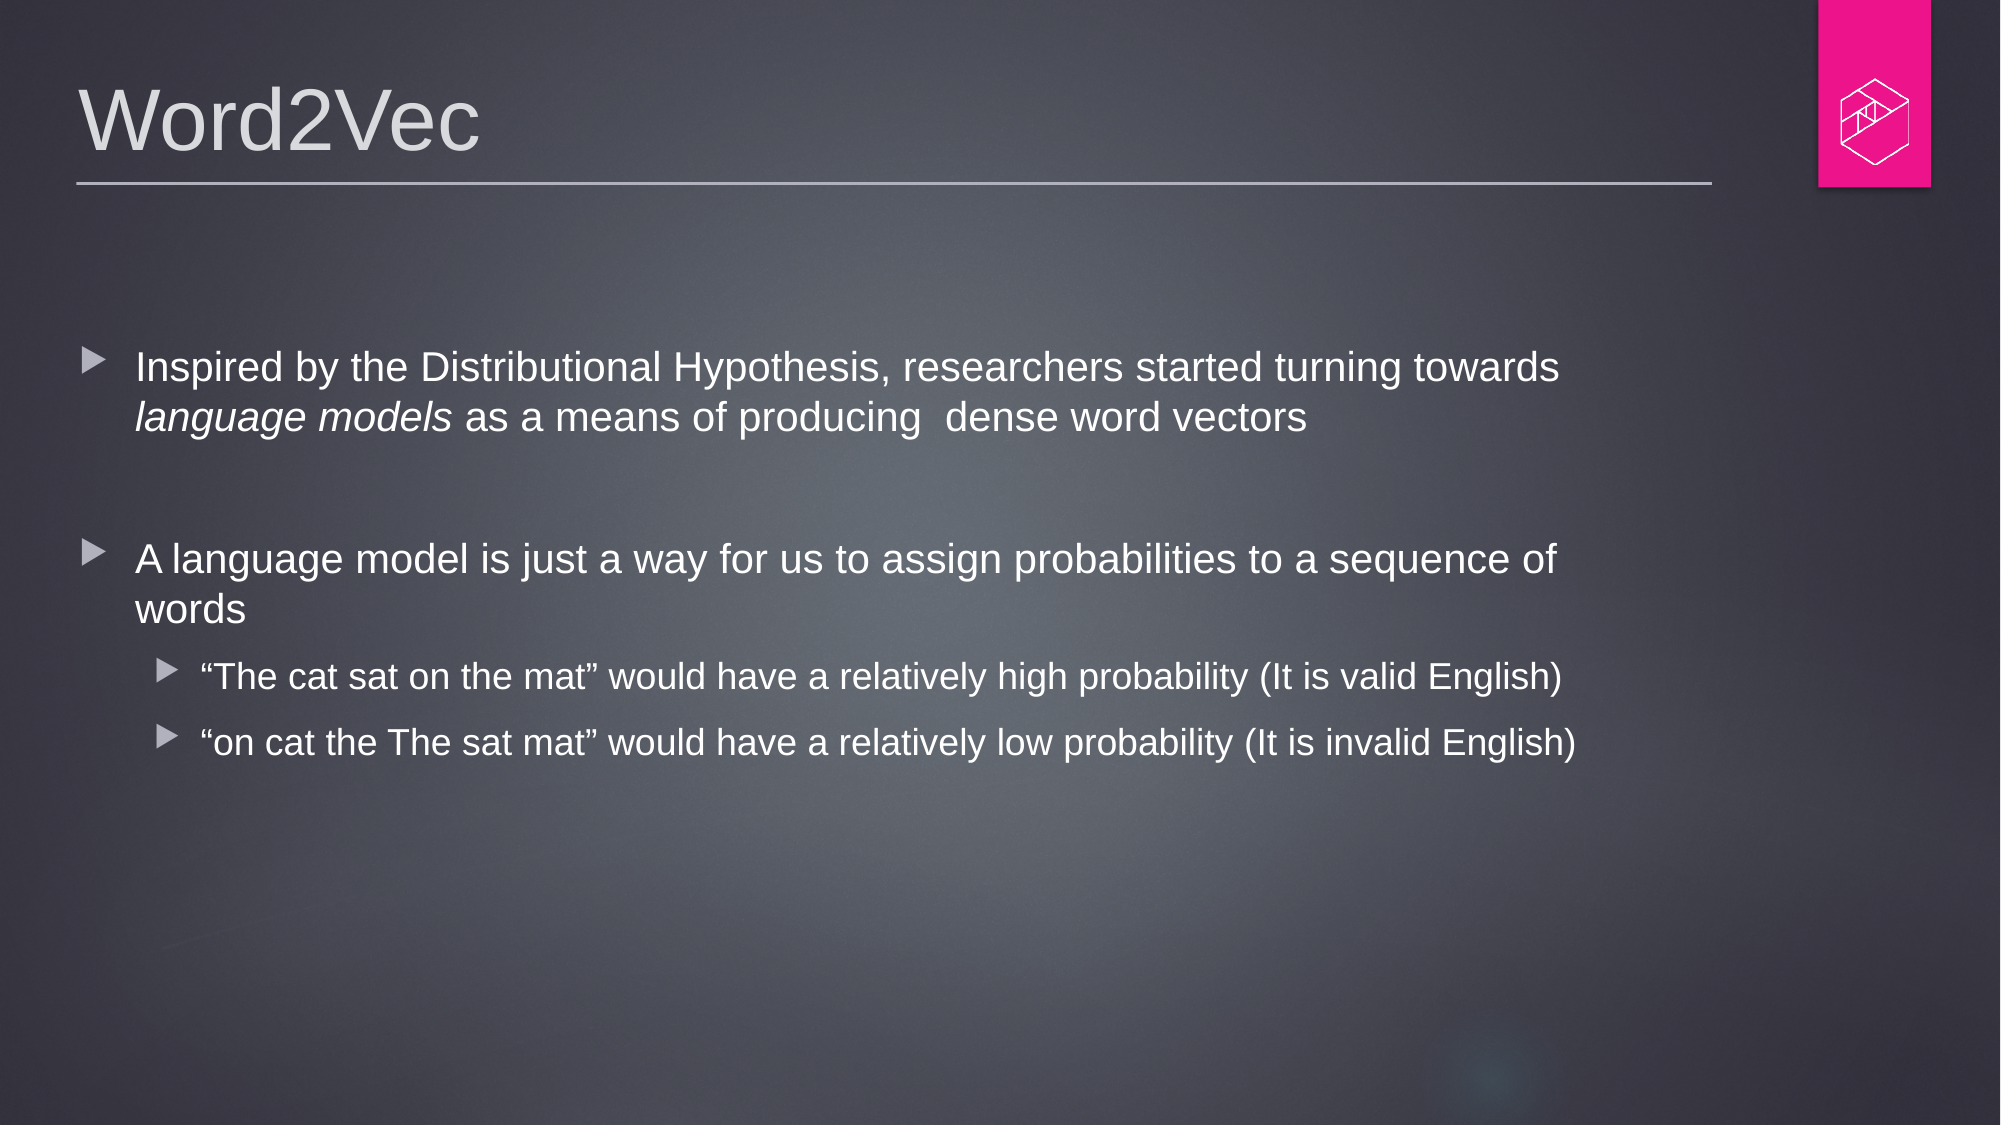

# Word2Vec

Inspired by the Distributional Hypothesis, researchers started turning towards language models as a means of producing  dense word vectors

A language model is just a way for us to assign probabilities to a sequence of words
“The cat sat on the mat” would have a relatively high probability (It is valid English)
“on cat the The sat mat” would have a relatively low probability (It is invalid English)